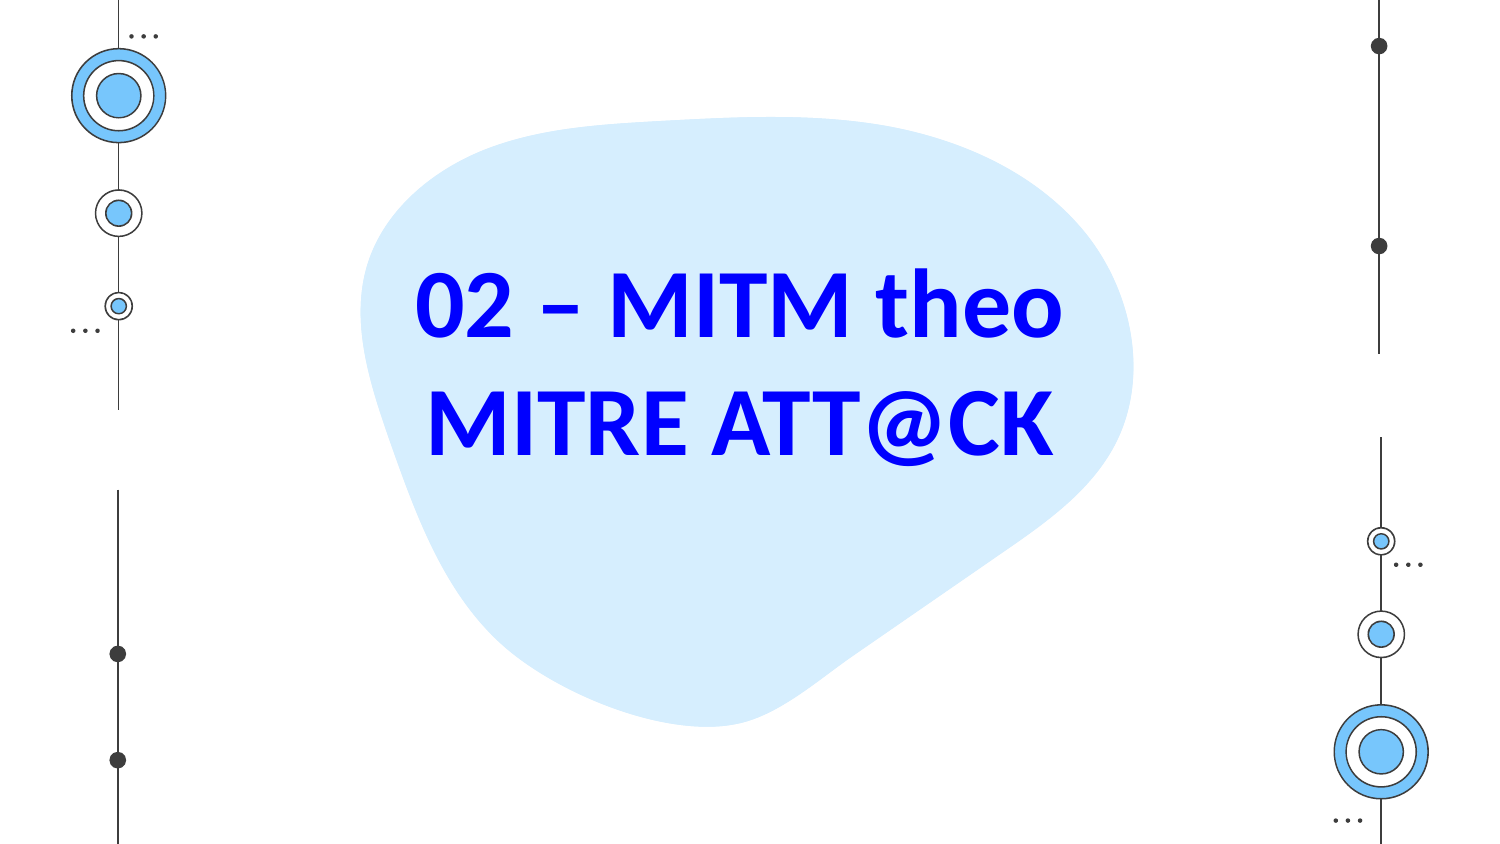

# 02 – MITM theo MITRE ATT@CK